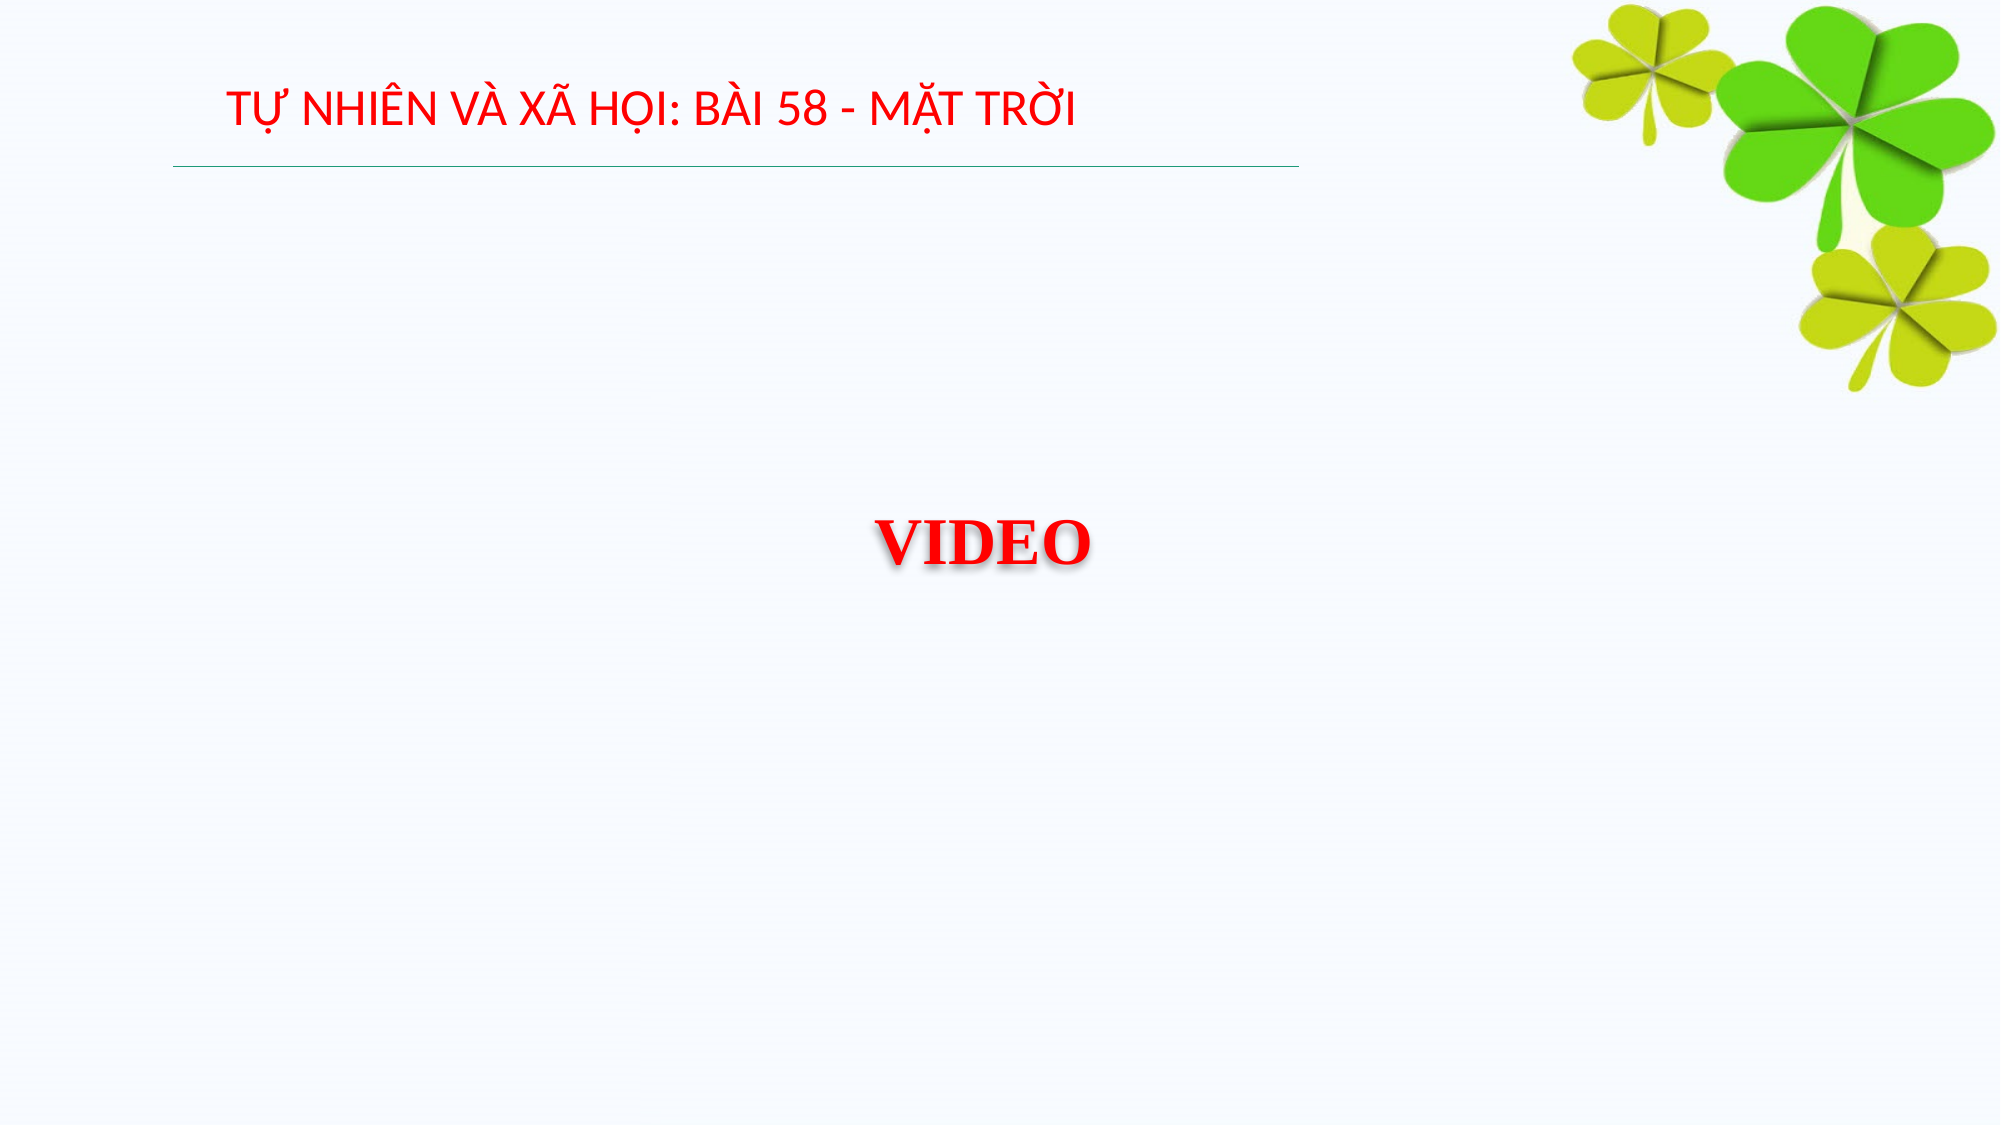

TỰ NHIÊN VÀ XÃ HỘI: BÀI 58 - MẶT TRỜI
VIDEO